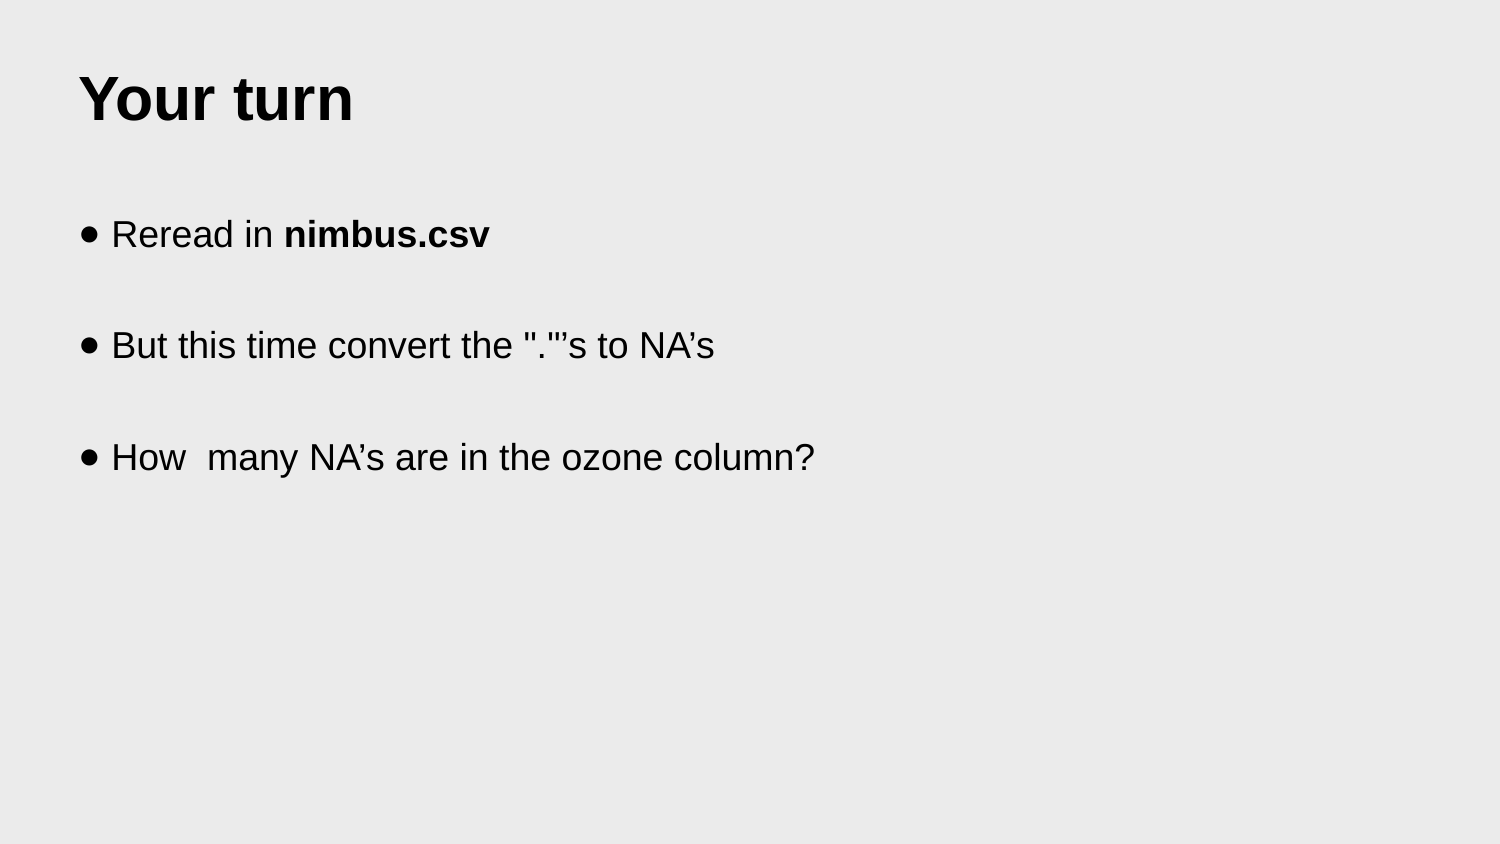

Your turn
Reread in nimbus.csv

But this time convert the "."’s to NA’s

How  many NA’s are in the ozone column?